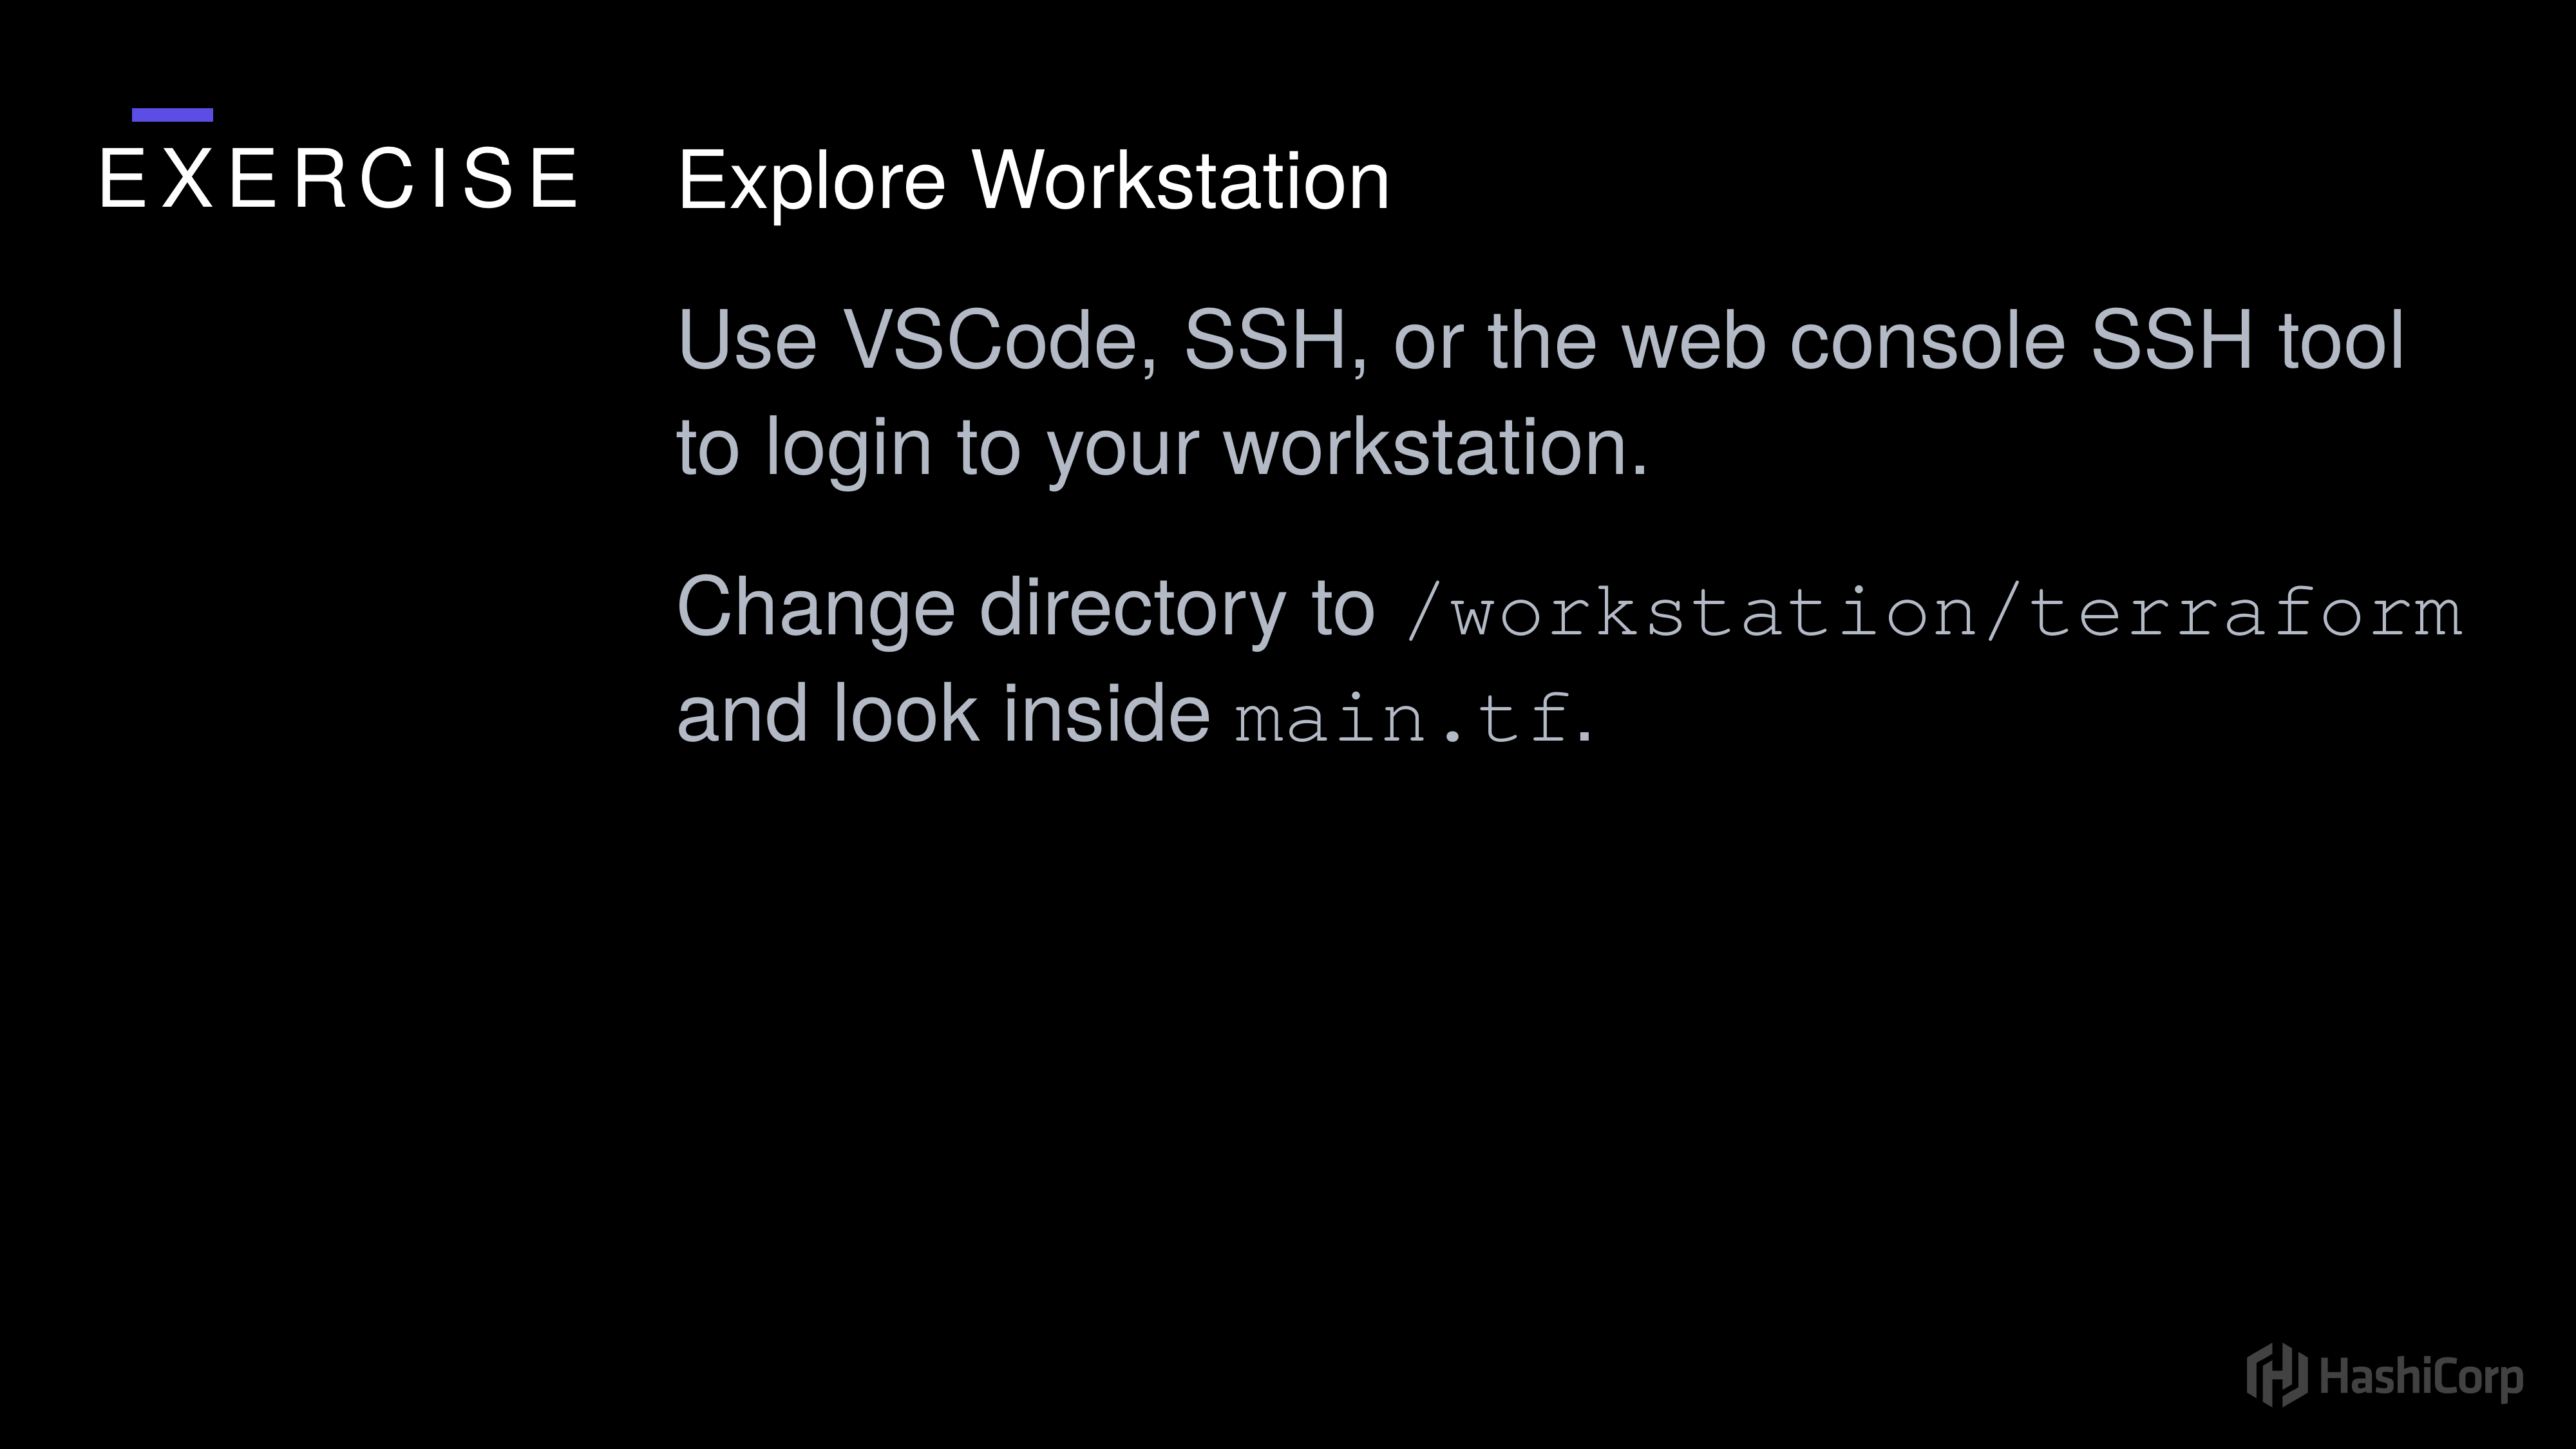

Explore Workstation
Use VSCode, SSH, or the web console SSH tool to login to your workstation.
Change directory to /workstation/terraform and look inside main.tf.
31